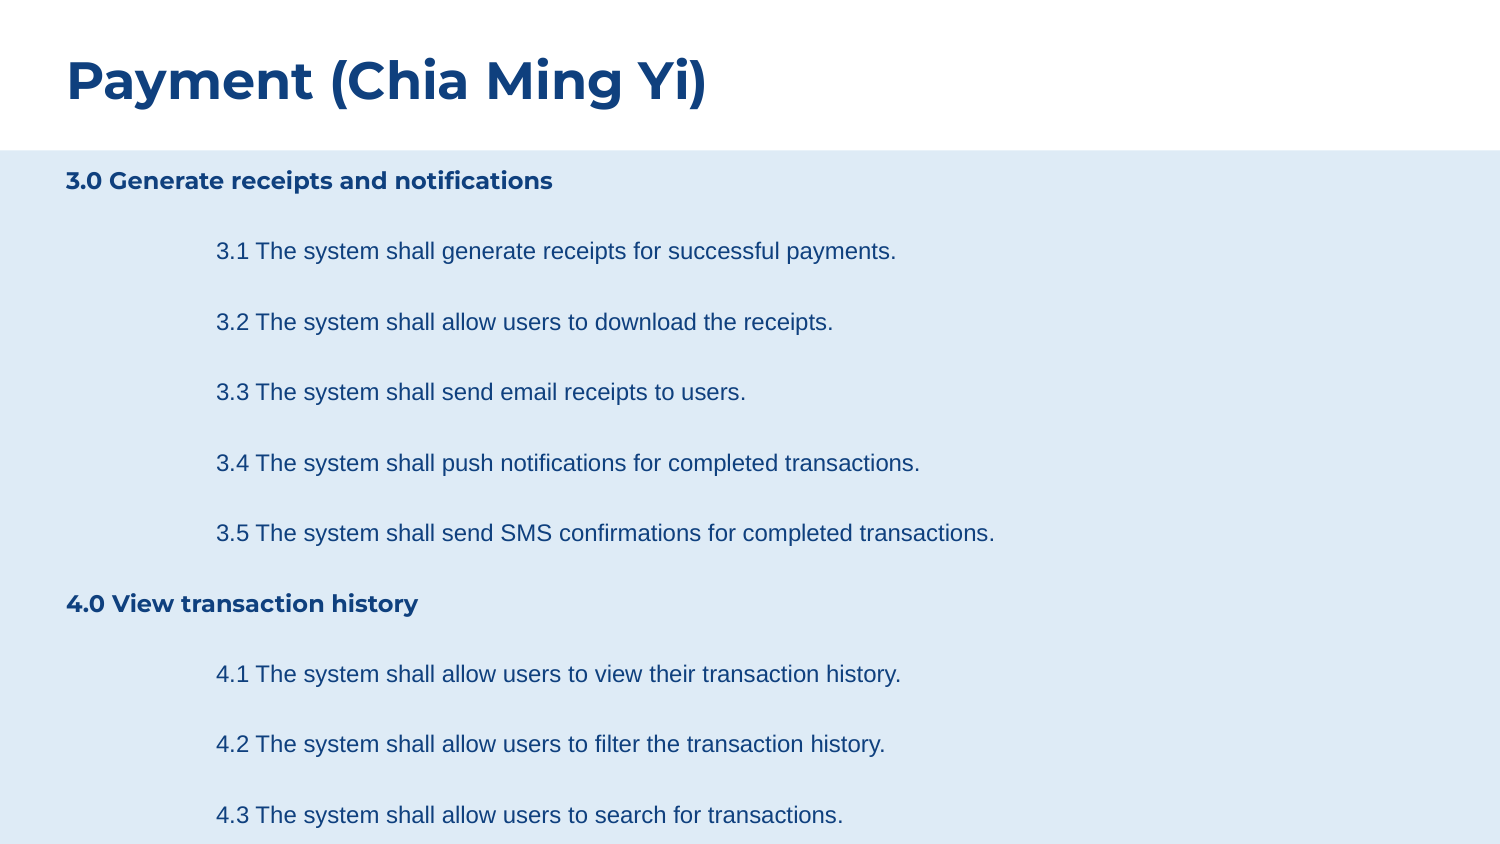

# Payment (Chia Ming Yi)
3.0 Generate receipts and notifications
	3.1 The system shall generate receipts for successful payments.
	3.2 The system shall allow users to download the receipts.
	3.3 The system shall send email receipts to users.
	3.4 The system shall push notifications for completed transactions.
	3.5 The system shall send SMS confirmations for completed transactions.
4.0 View transaction history
	4.1 The system shall allow users to view their transaction history.
	4.2 The system shall allow users to filter the transaction history.
	4.3 The system shall allow users to search for transactions.